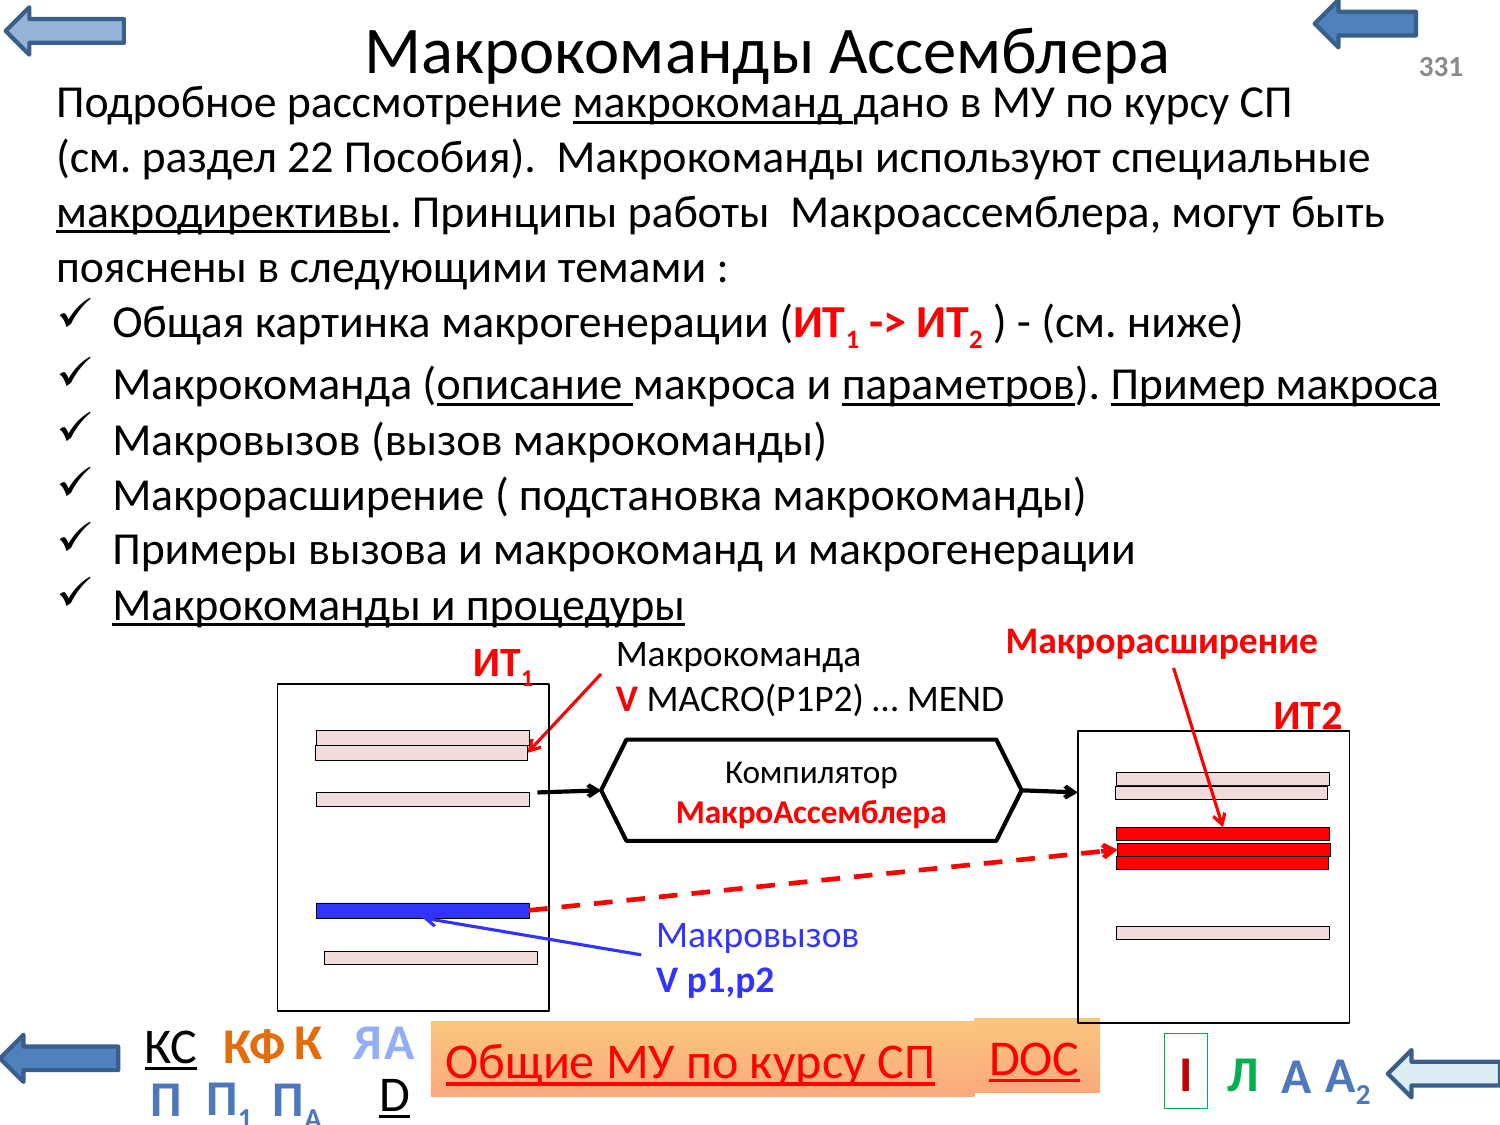

# Макрокоманды Ассемблера
331
Подробное рассмотрение макрокоманд дано в МУ по курсу СП
(см. раздел 22 Пособия).  Макрокоманды используют специальные макродирективы. Принципы работы  Макроассемблера, могут быть пояснены в следующими темами :
Общая картинка макрогенерации (ИТ1 -> ИТ2 ) - (см. ниже)
Макрокоманда (описание макроса и параметров). Пример макроса
Макровызов (вызов макрокоманды)
Макрорасширение ( подстановка макрокоманды)
Примеры вызова и макрокоманд и макрогенерации
Макрокоманды и процедуры
Макрорасширение
Макрокоманда
V MACRO(P1P2) … MEND
ИТ1

ИТ2

Компилятор
МакроАссемблера

Макровызов
V p1,p2